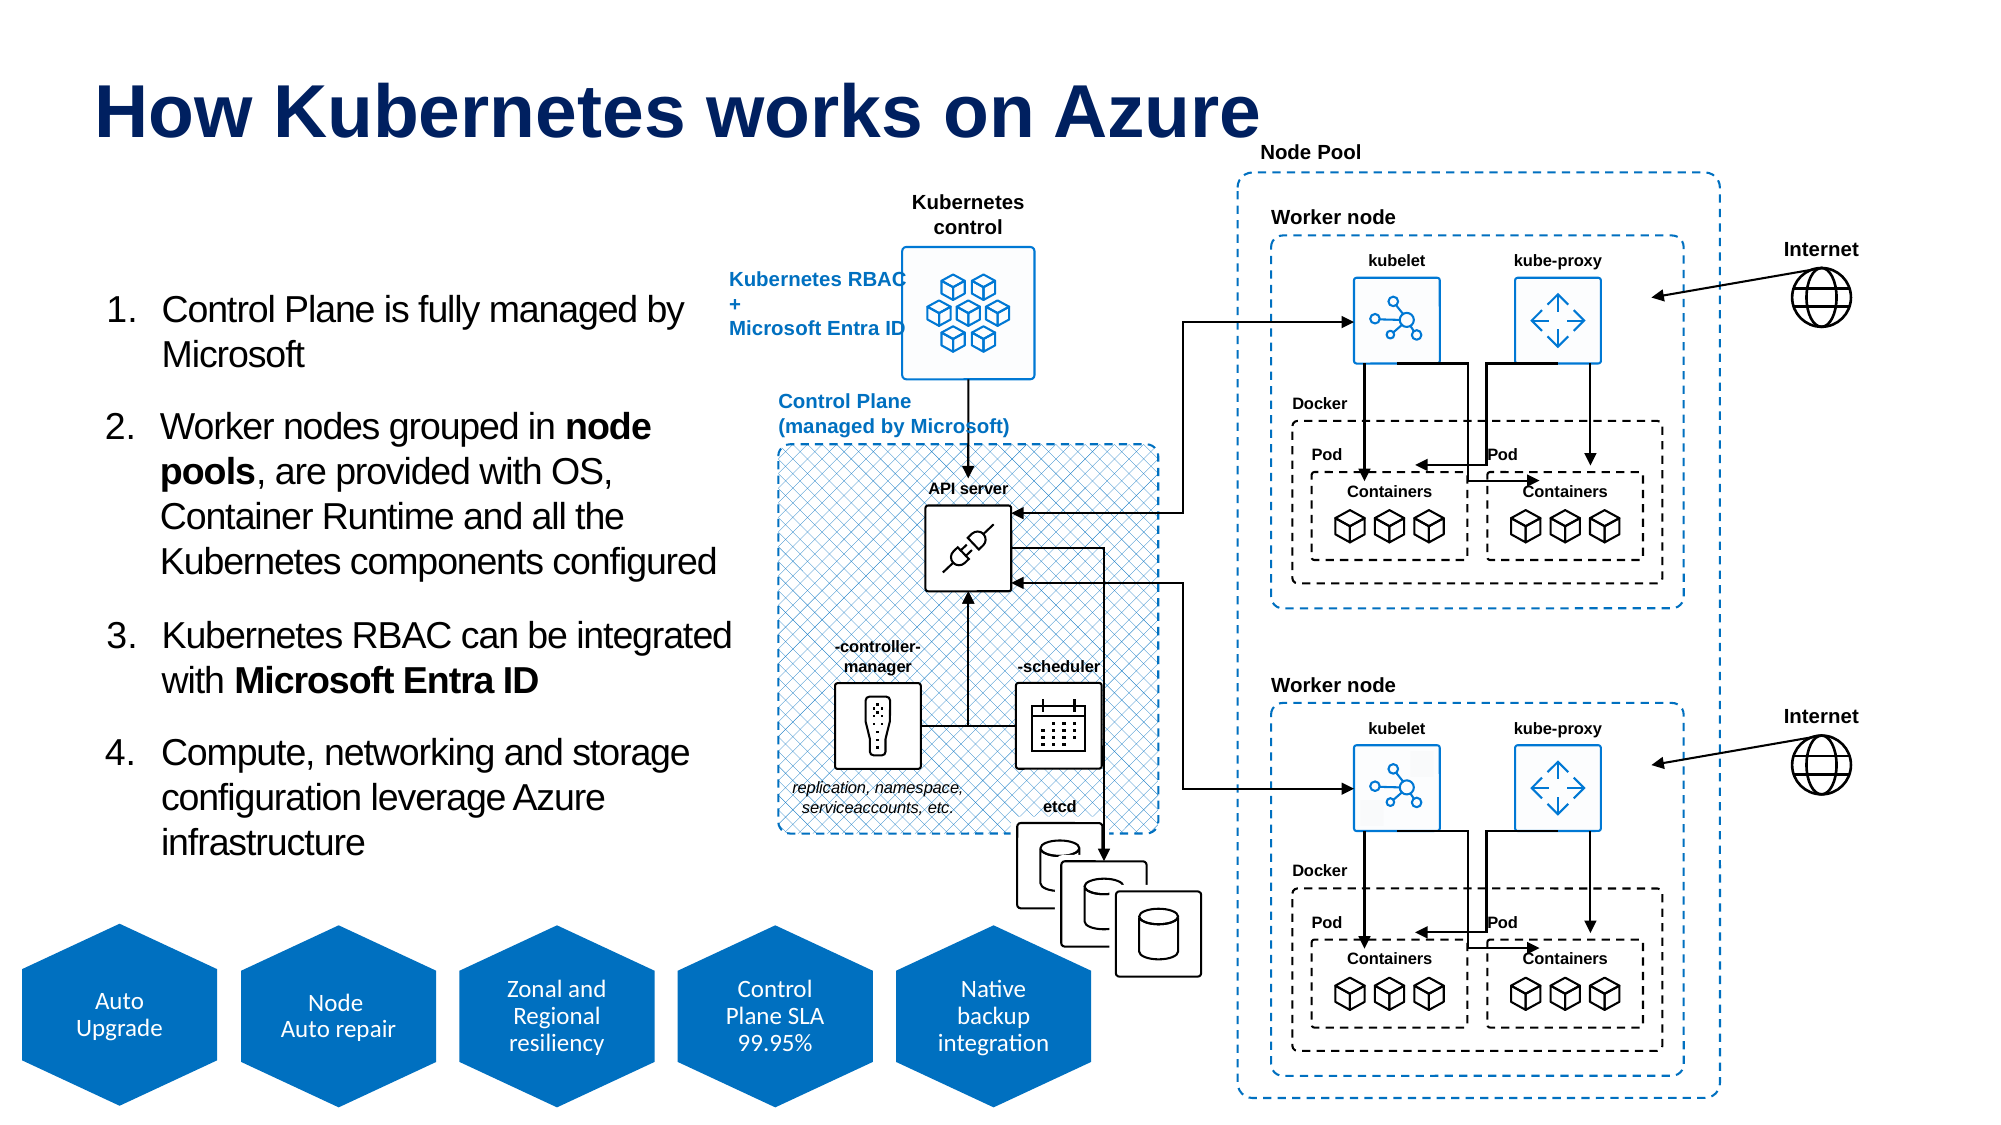

How Kubernetes works on Azure
Node Pool

Kubernetes control

Worker node

Internet

kubelet

kube-proxy

Kubernetes RBAC
+
Microsoft Entra ID

Control Plane is fully managed by Microsoft

Control Plane
(managed by Microsoft)
Docker

Pod
Pod

Containers
Containers

Worker nodes grouped in node pools, are provided with OS, Container Runtime and all the Kubernetes components configured

API server

Kubernetes RBAC can be integrated with Microsoft Entra ID
-controller-manager

replication, namespace, serviceaccounts, etc.
-scheduler

Worker node

Internet

kubelet

kube-proxy

Compute, networking and storage configuration leverage Azure infrastructure

etcd

Docker

Pod
Pod

Containers
Containers

Auto Upgrade

Node
Auto repair

Zonal and Regional resiliency

Control Plane SLA 99.95%

Native backup integration